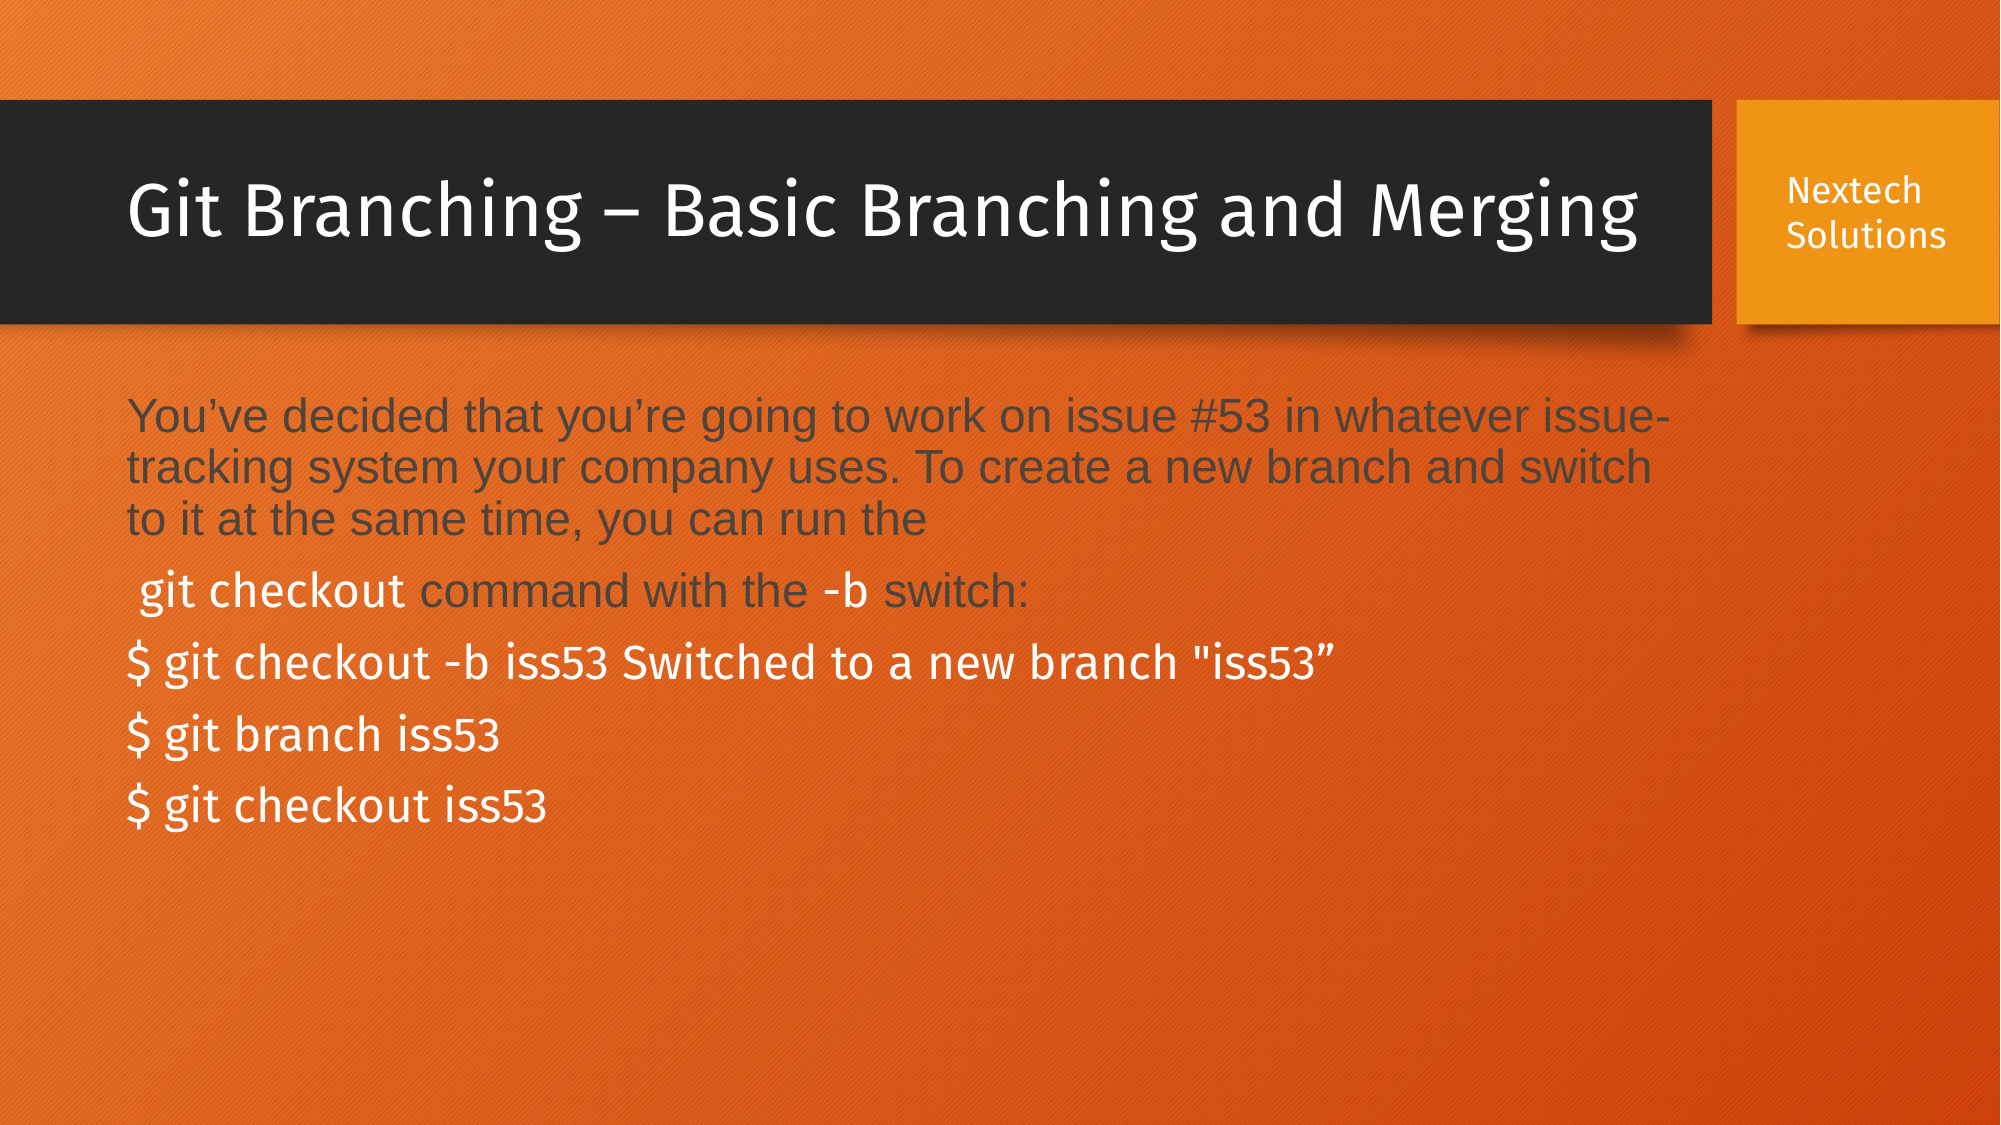

# Git Branching – Basic Branching and Merging
Nextech Solutions
You’ve decided that you’re going to work on issue #53 in whatever issue-tracking system your company uses. To create a new branch and switch to it at the same time, you can run the
 git checkout command with the -b switch:
$ git checkout -b iss53 Switched to a new branch "iss53”
$ git branch iss53
$ git checkout iss53